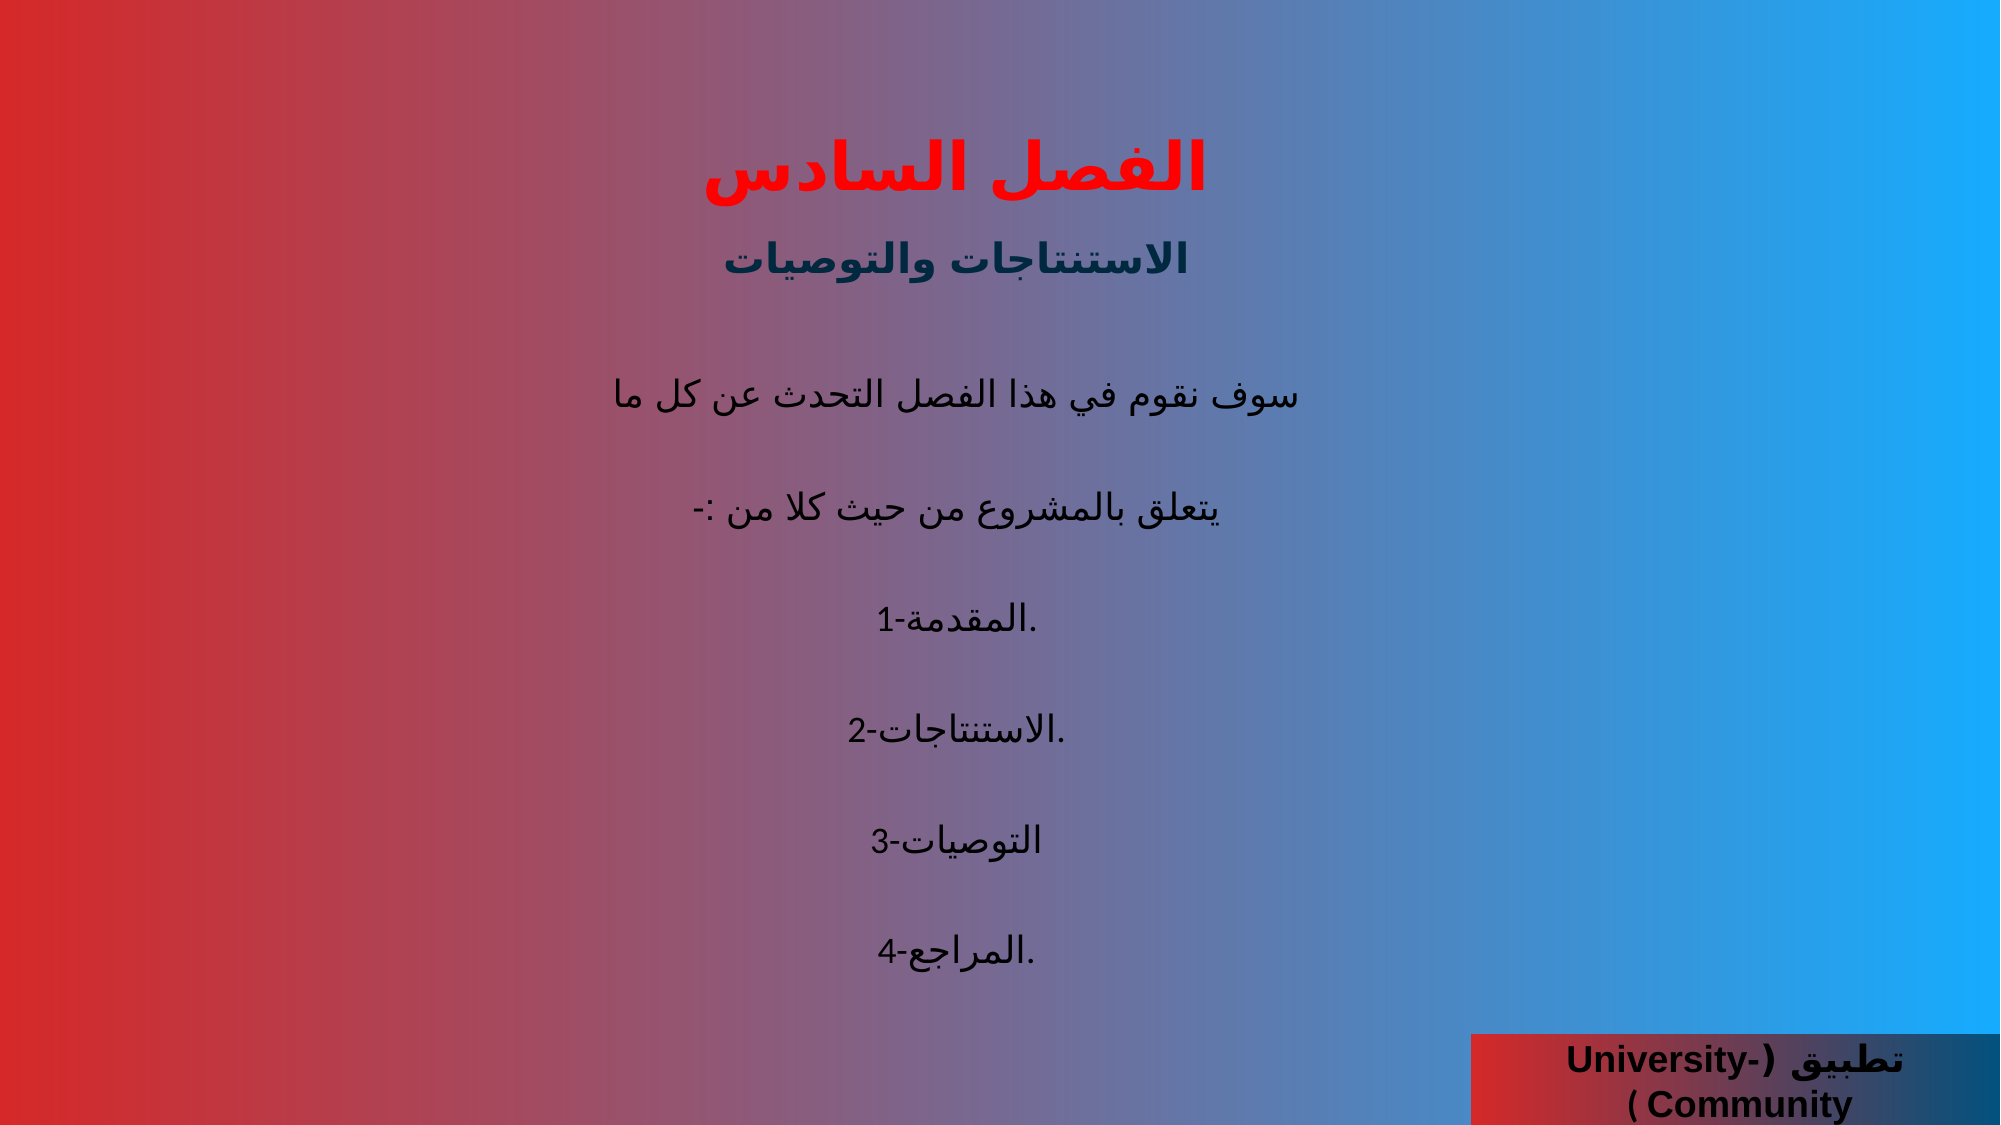

الفصل السادس
الاستنتاجات والتوصيات
سوف نقوم في هذا الفصل التحدث عن كل ما يتعلق بالمشروع من حيث كلا من :-
1-المقدمة.
2-الاستنتاجات.
3-التوصيات
4-المراجع.
تطبيق (University-Community )